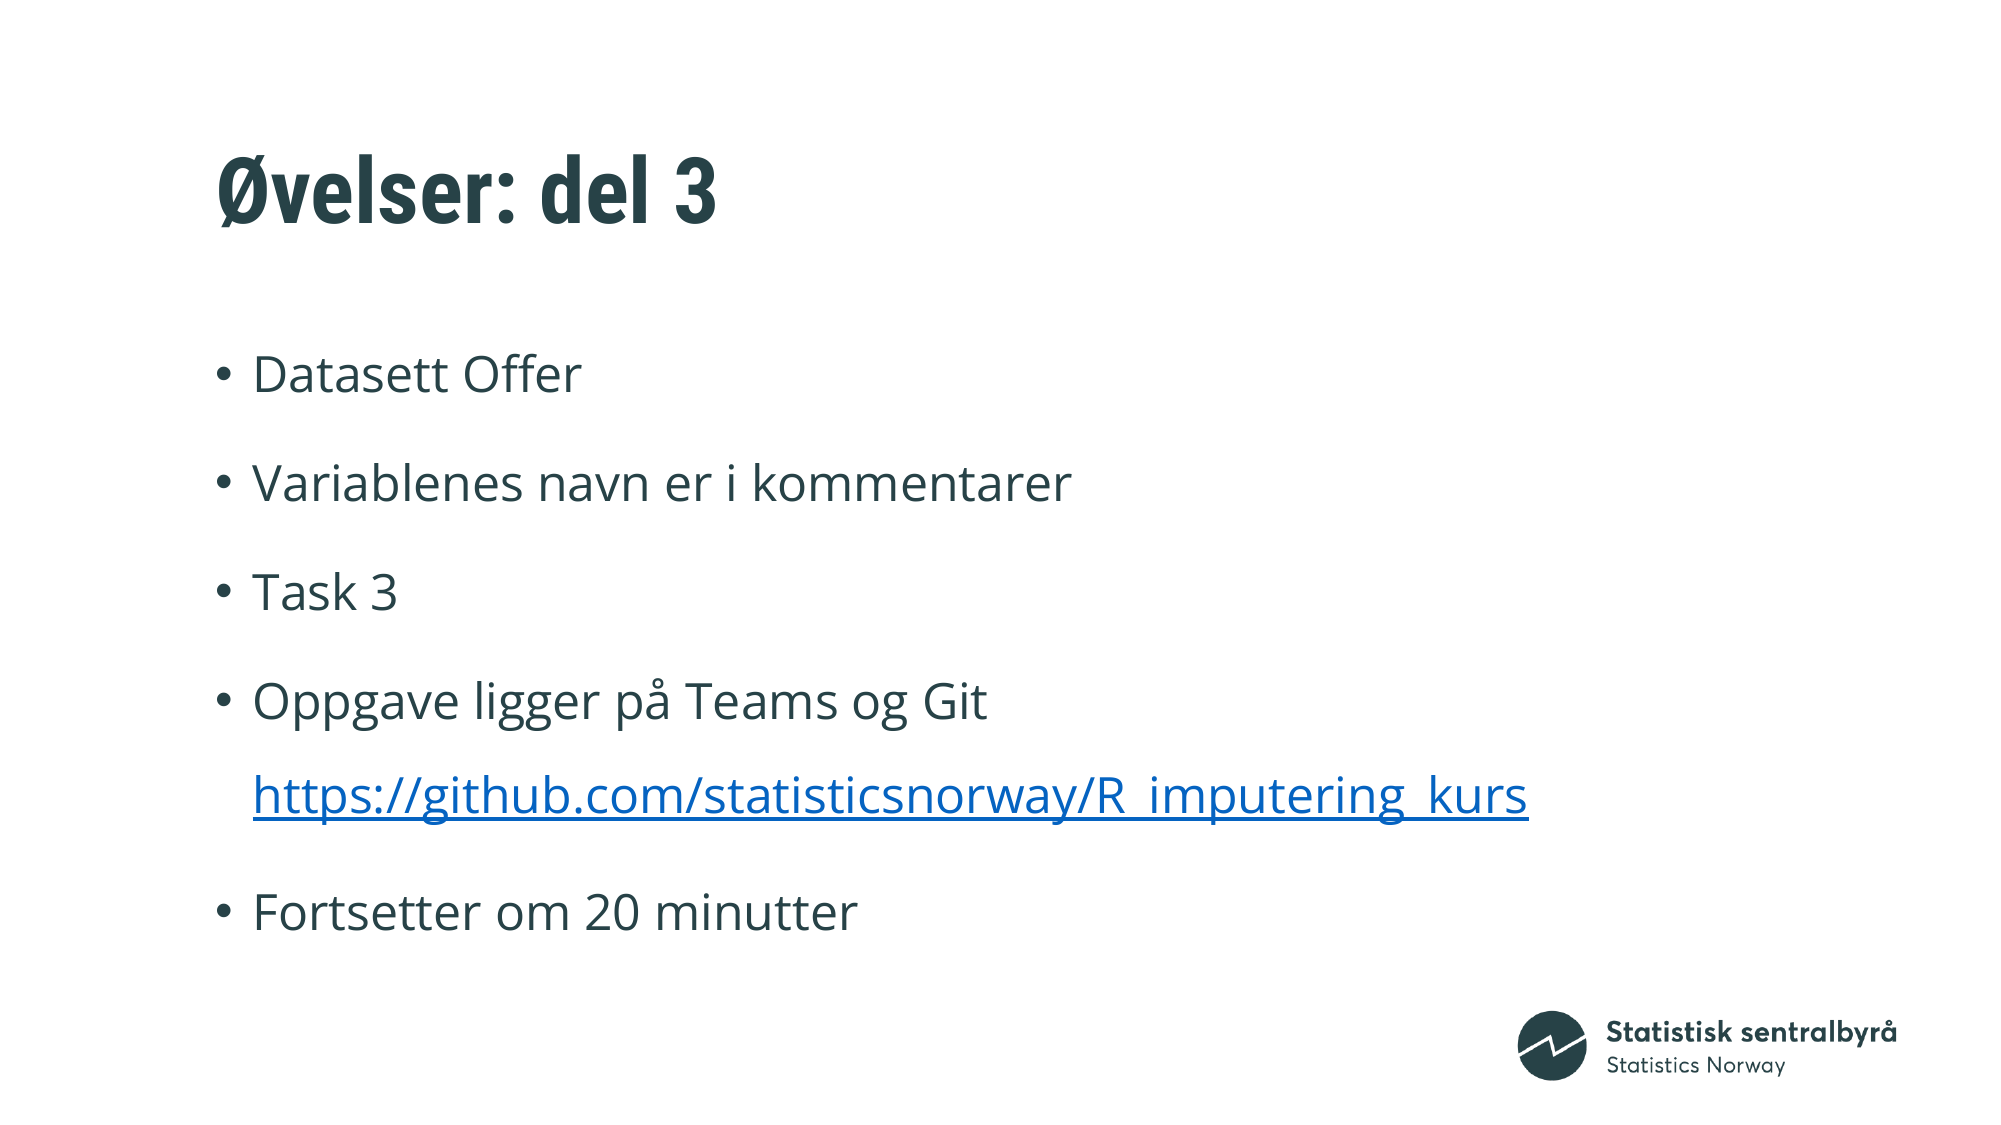

# Øvelser: del 3
Datasett Offer
Variablenes navn er i kommentarer
Task 3
Oppgave ligger på Teams og Git https://github.com/statisticsnorway/R_imputering_kurs
Fortsetter om 20 minutter